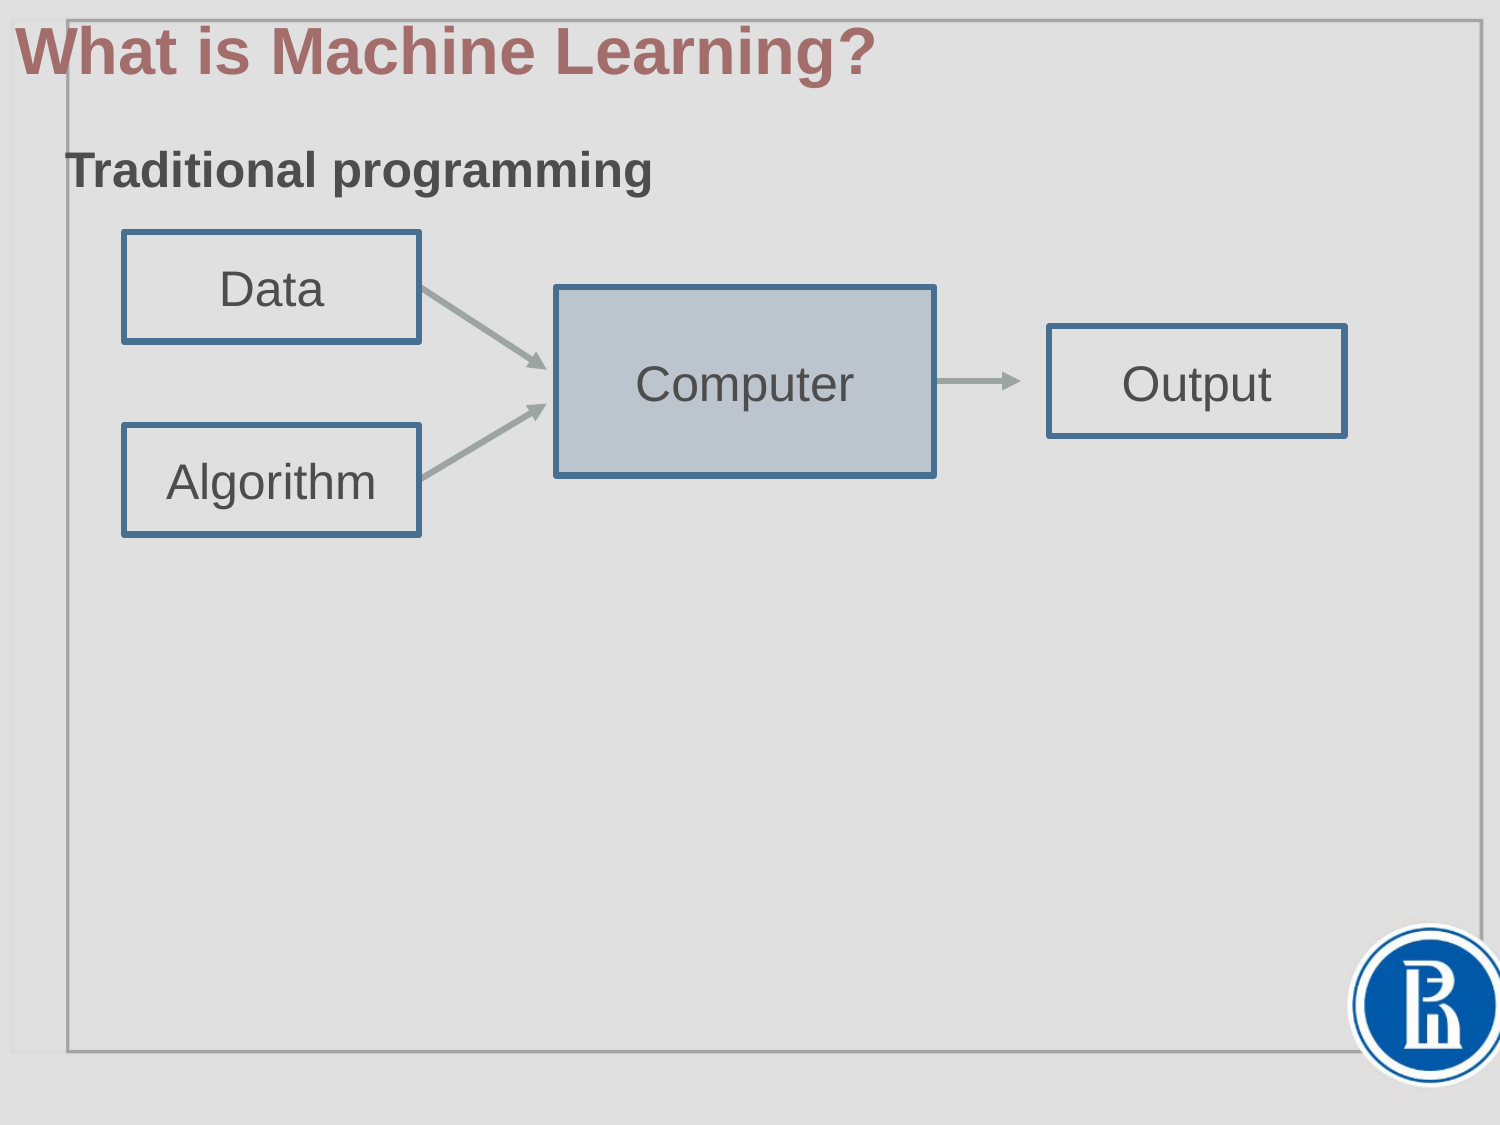

# What is Machine Learning?
Traditional programming
Data
Computer
Output
Algorithm